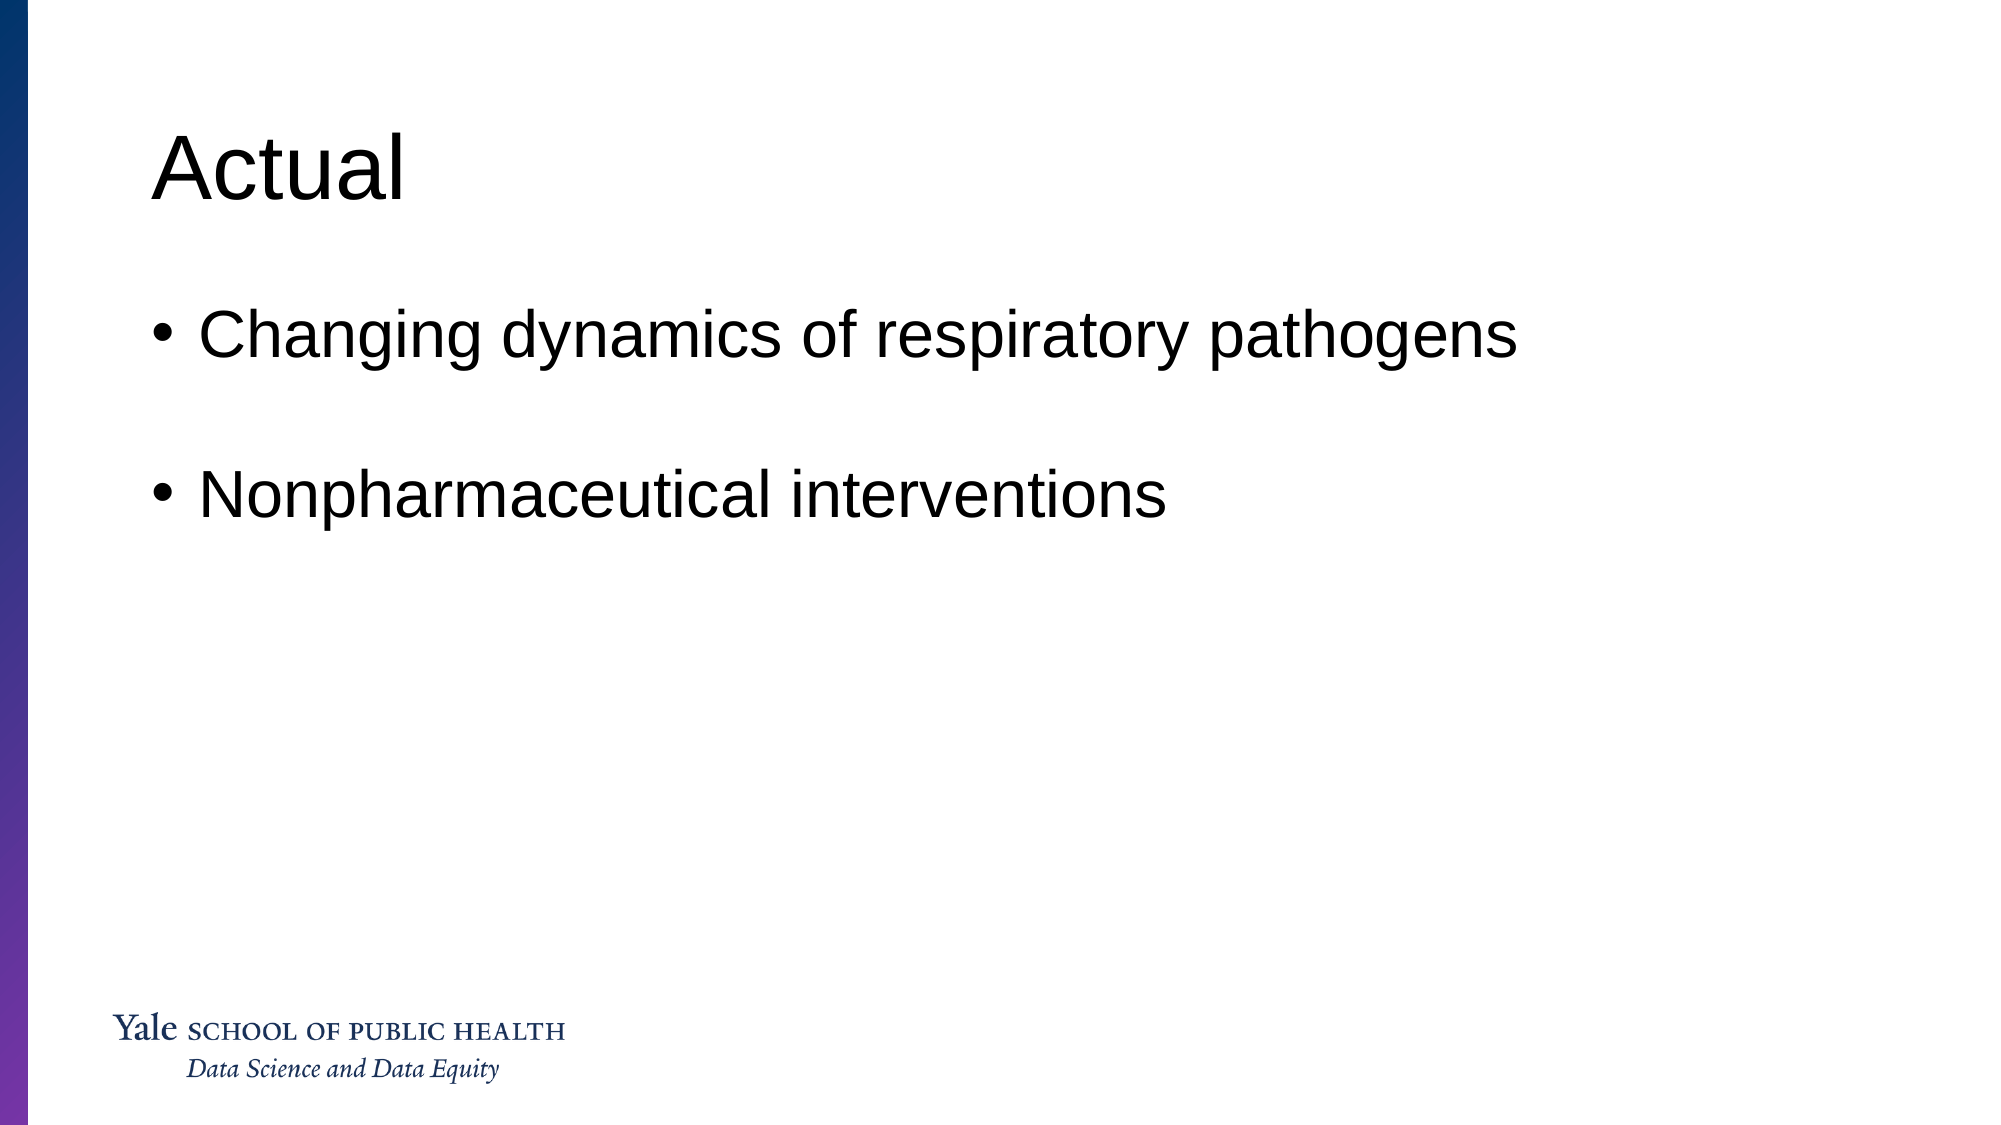

Actual
Changing dynamics of respiratory pathogens

Nonpharmaceutical interventions